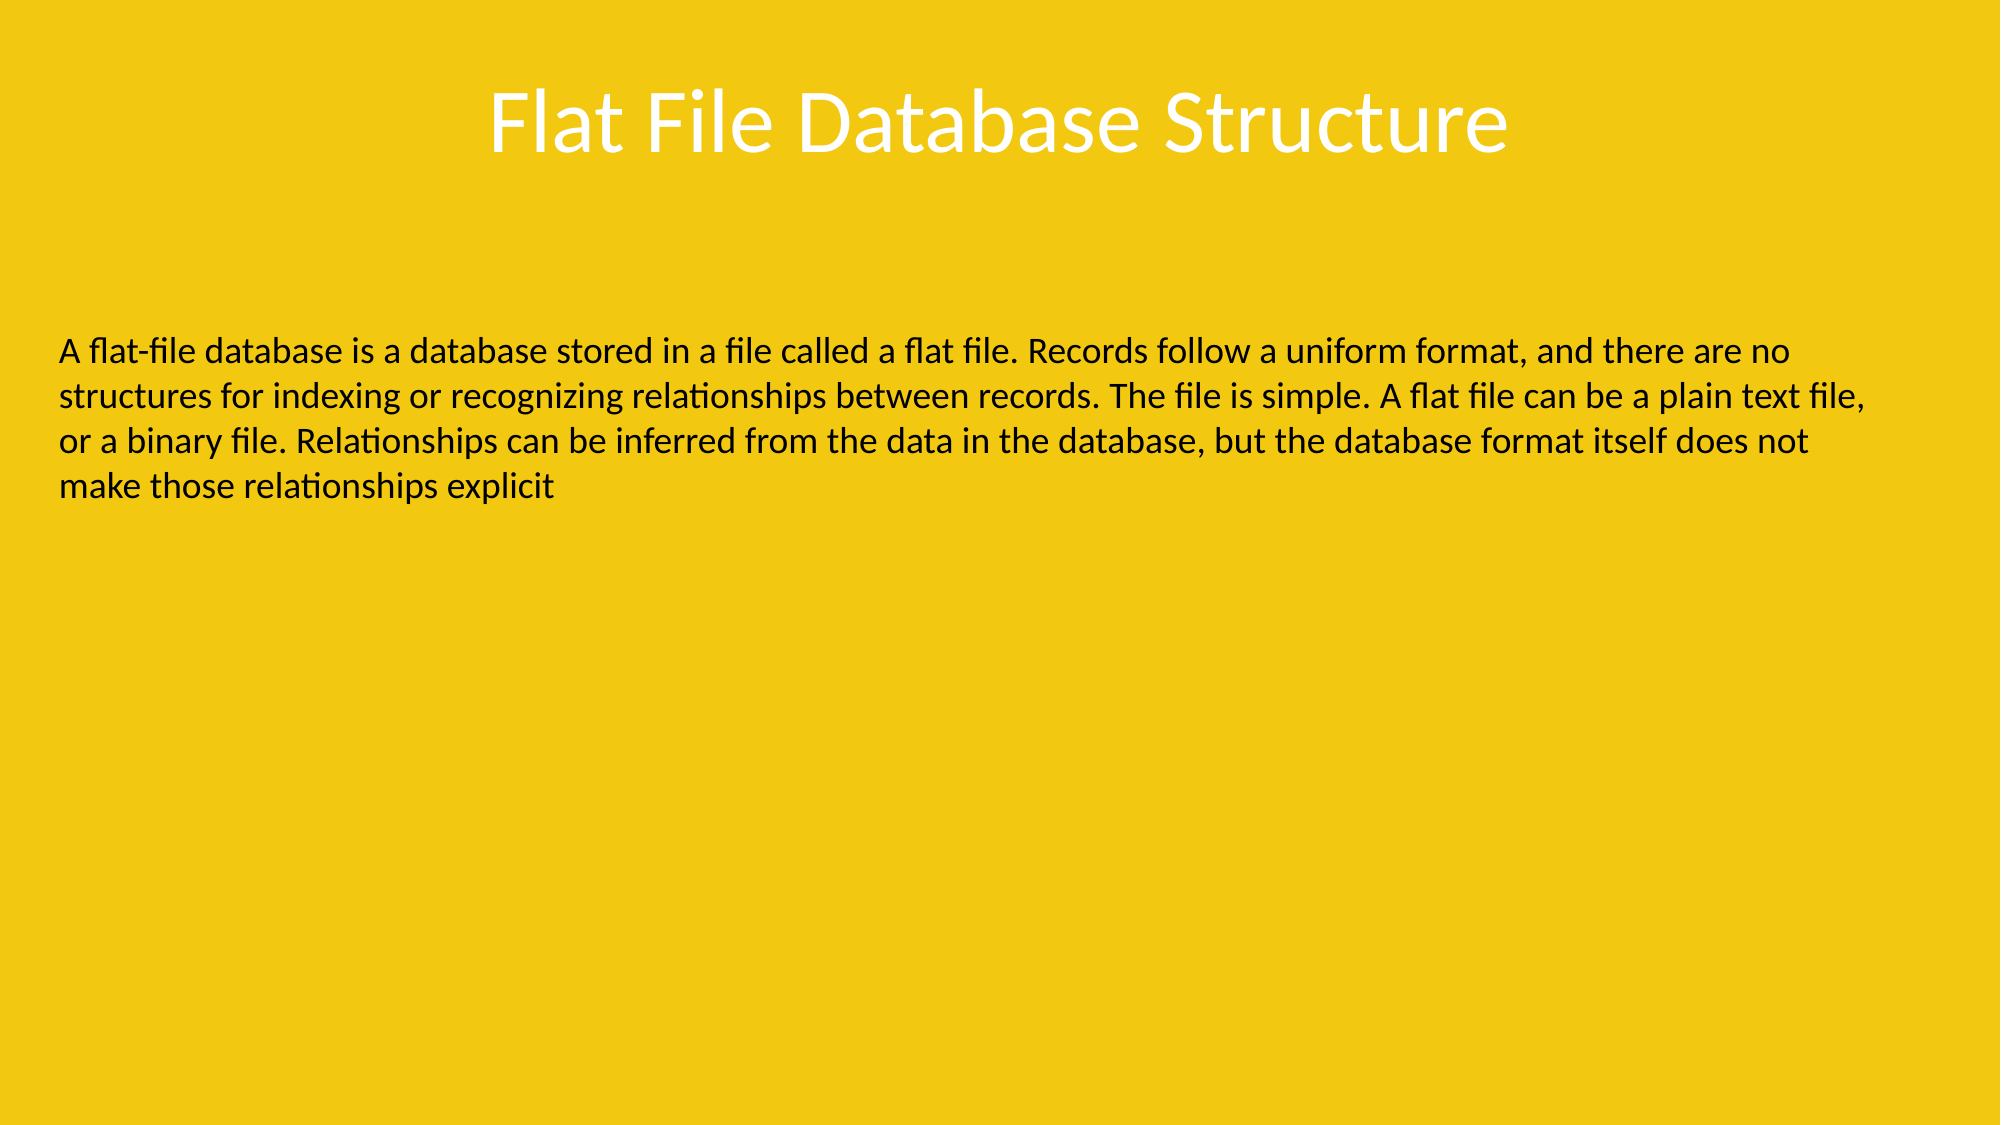

# Flat File Database Structure
A flat-file database is a database stored in a file called a flat file. Records follow a uniform format, and there are no structures for indexing or recognizing relationships between records. The file is simple. A flat file can be a plain text file, or a binary file. Relationships can be inferred from the data in the database, but the database format itself does not make those relationships explicit